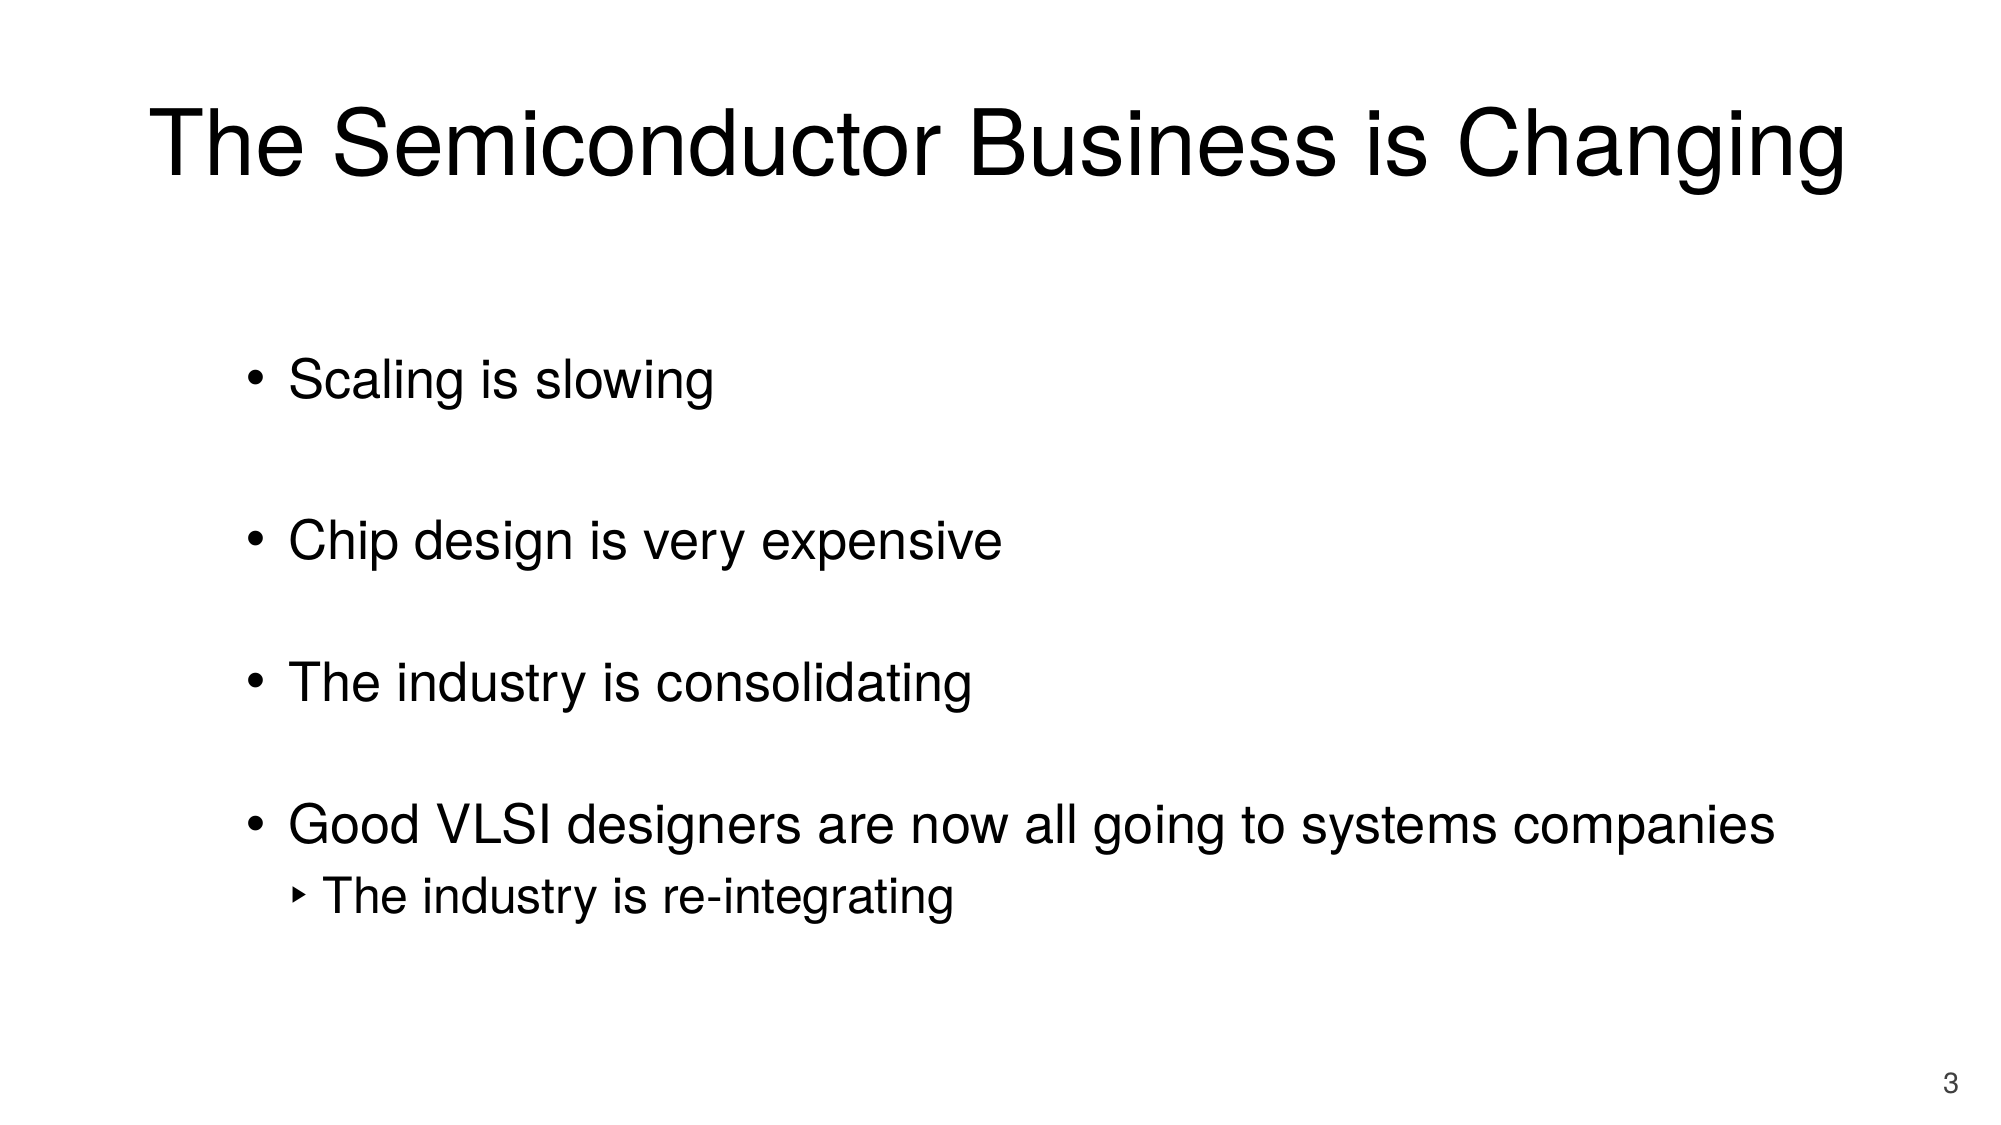

# The Semiconductor Business is Changing
Scaling is slowing

Chip design is very expensive

The industry is consolidating

Good VLSI designers are now all going to systems companies
The industry is re-integrating
3